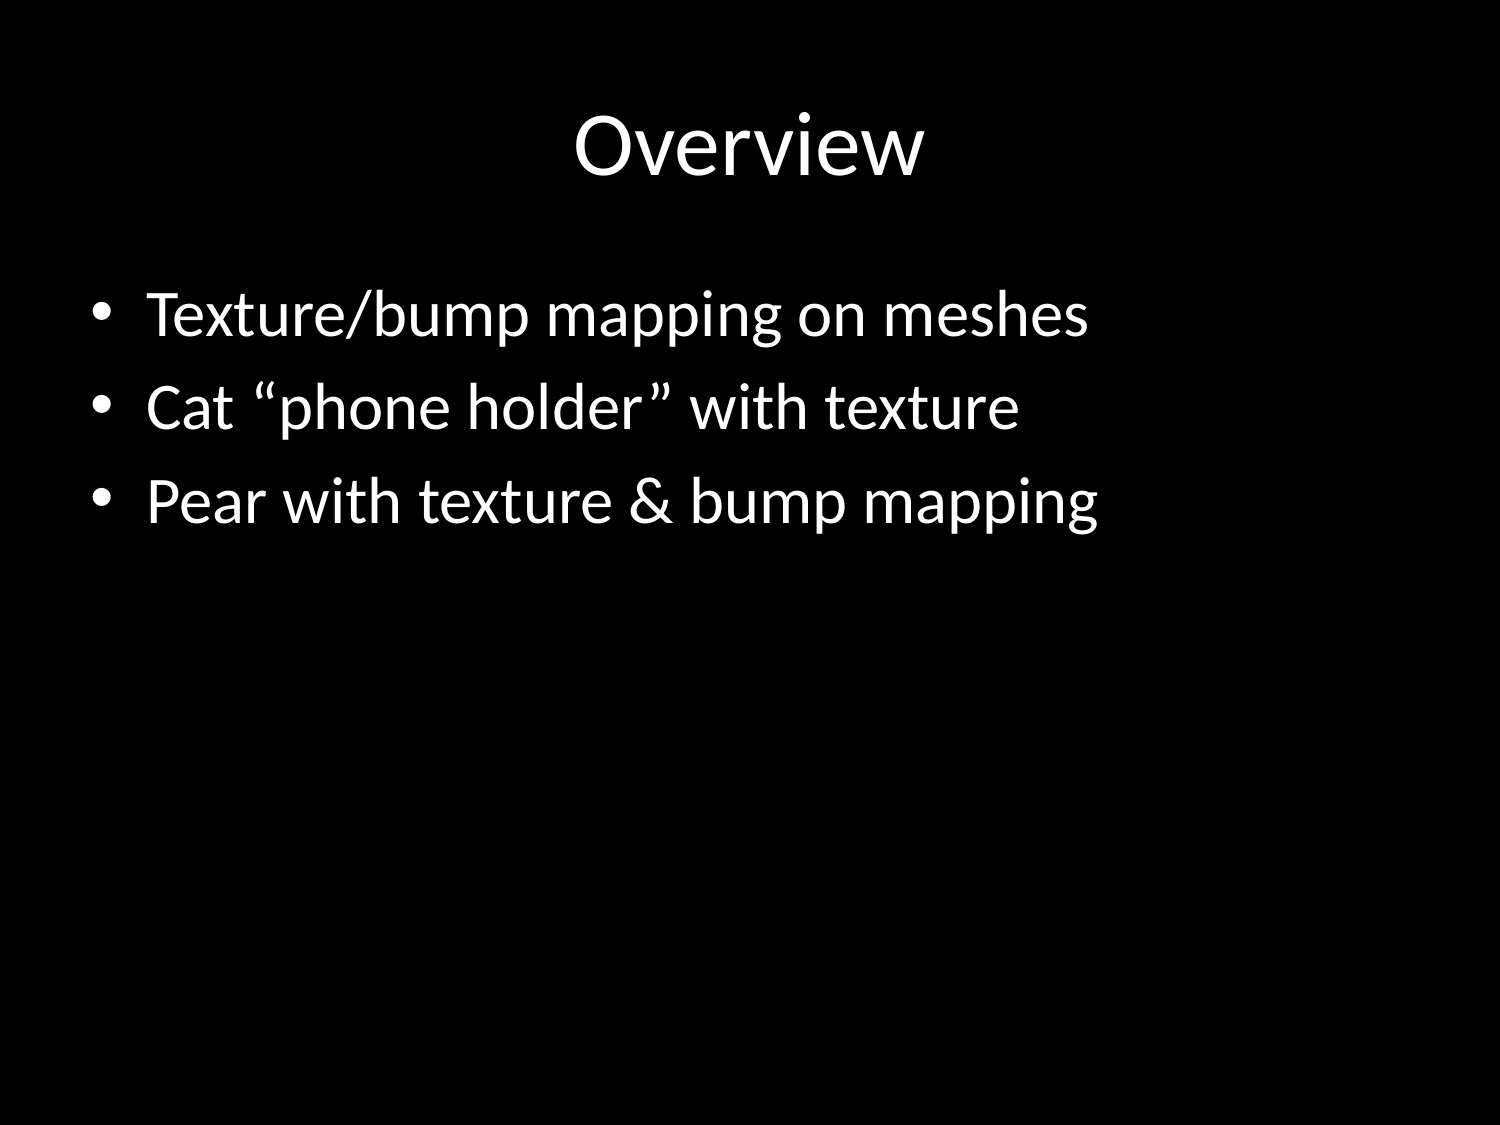

# Overview
Texture/bump mapping on meshes
Cat “phone holder” with texture
Pear with texture & bump mapping